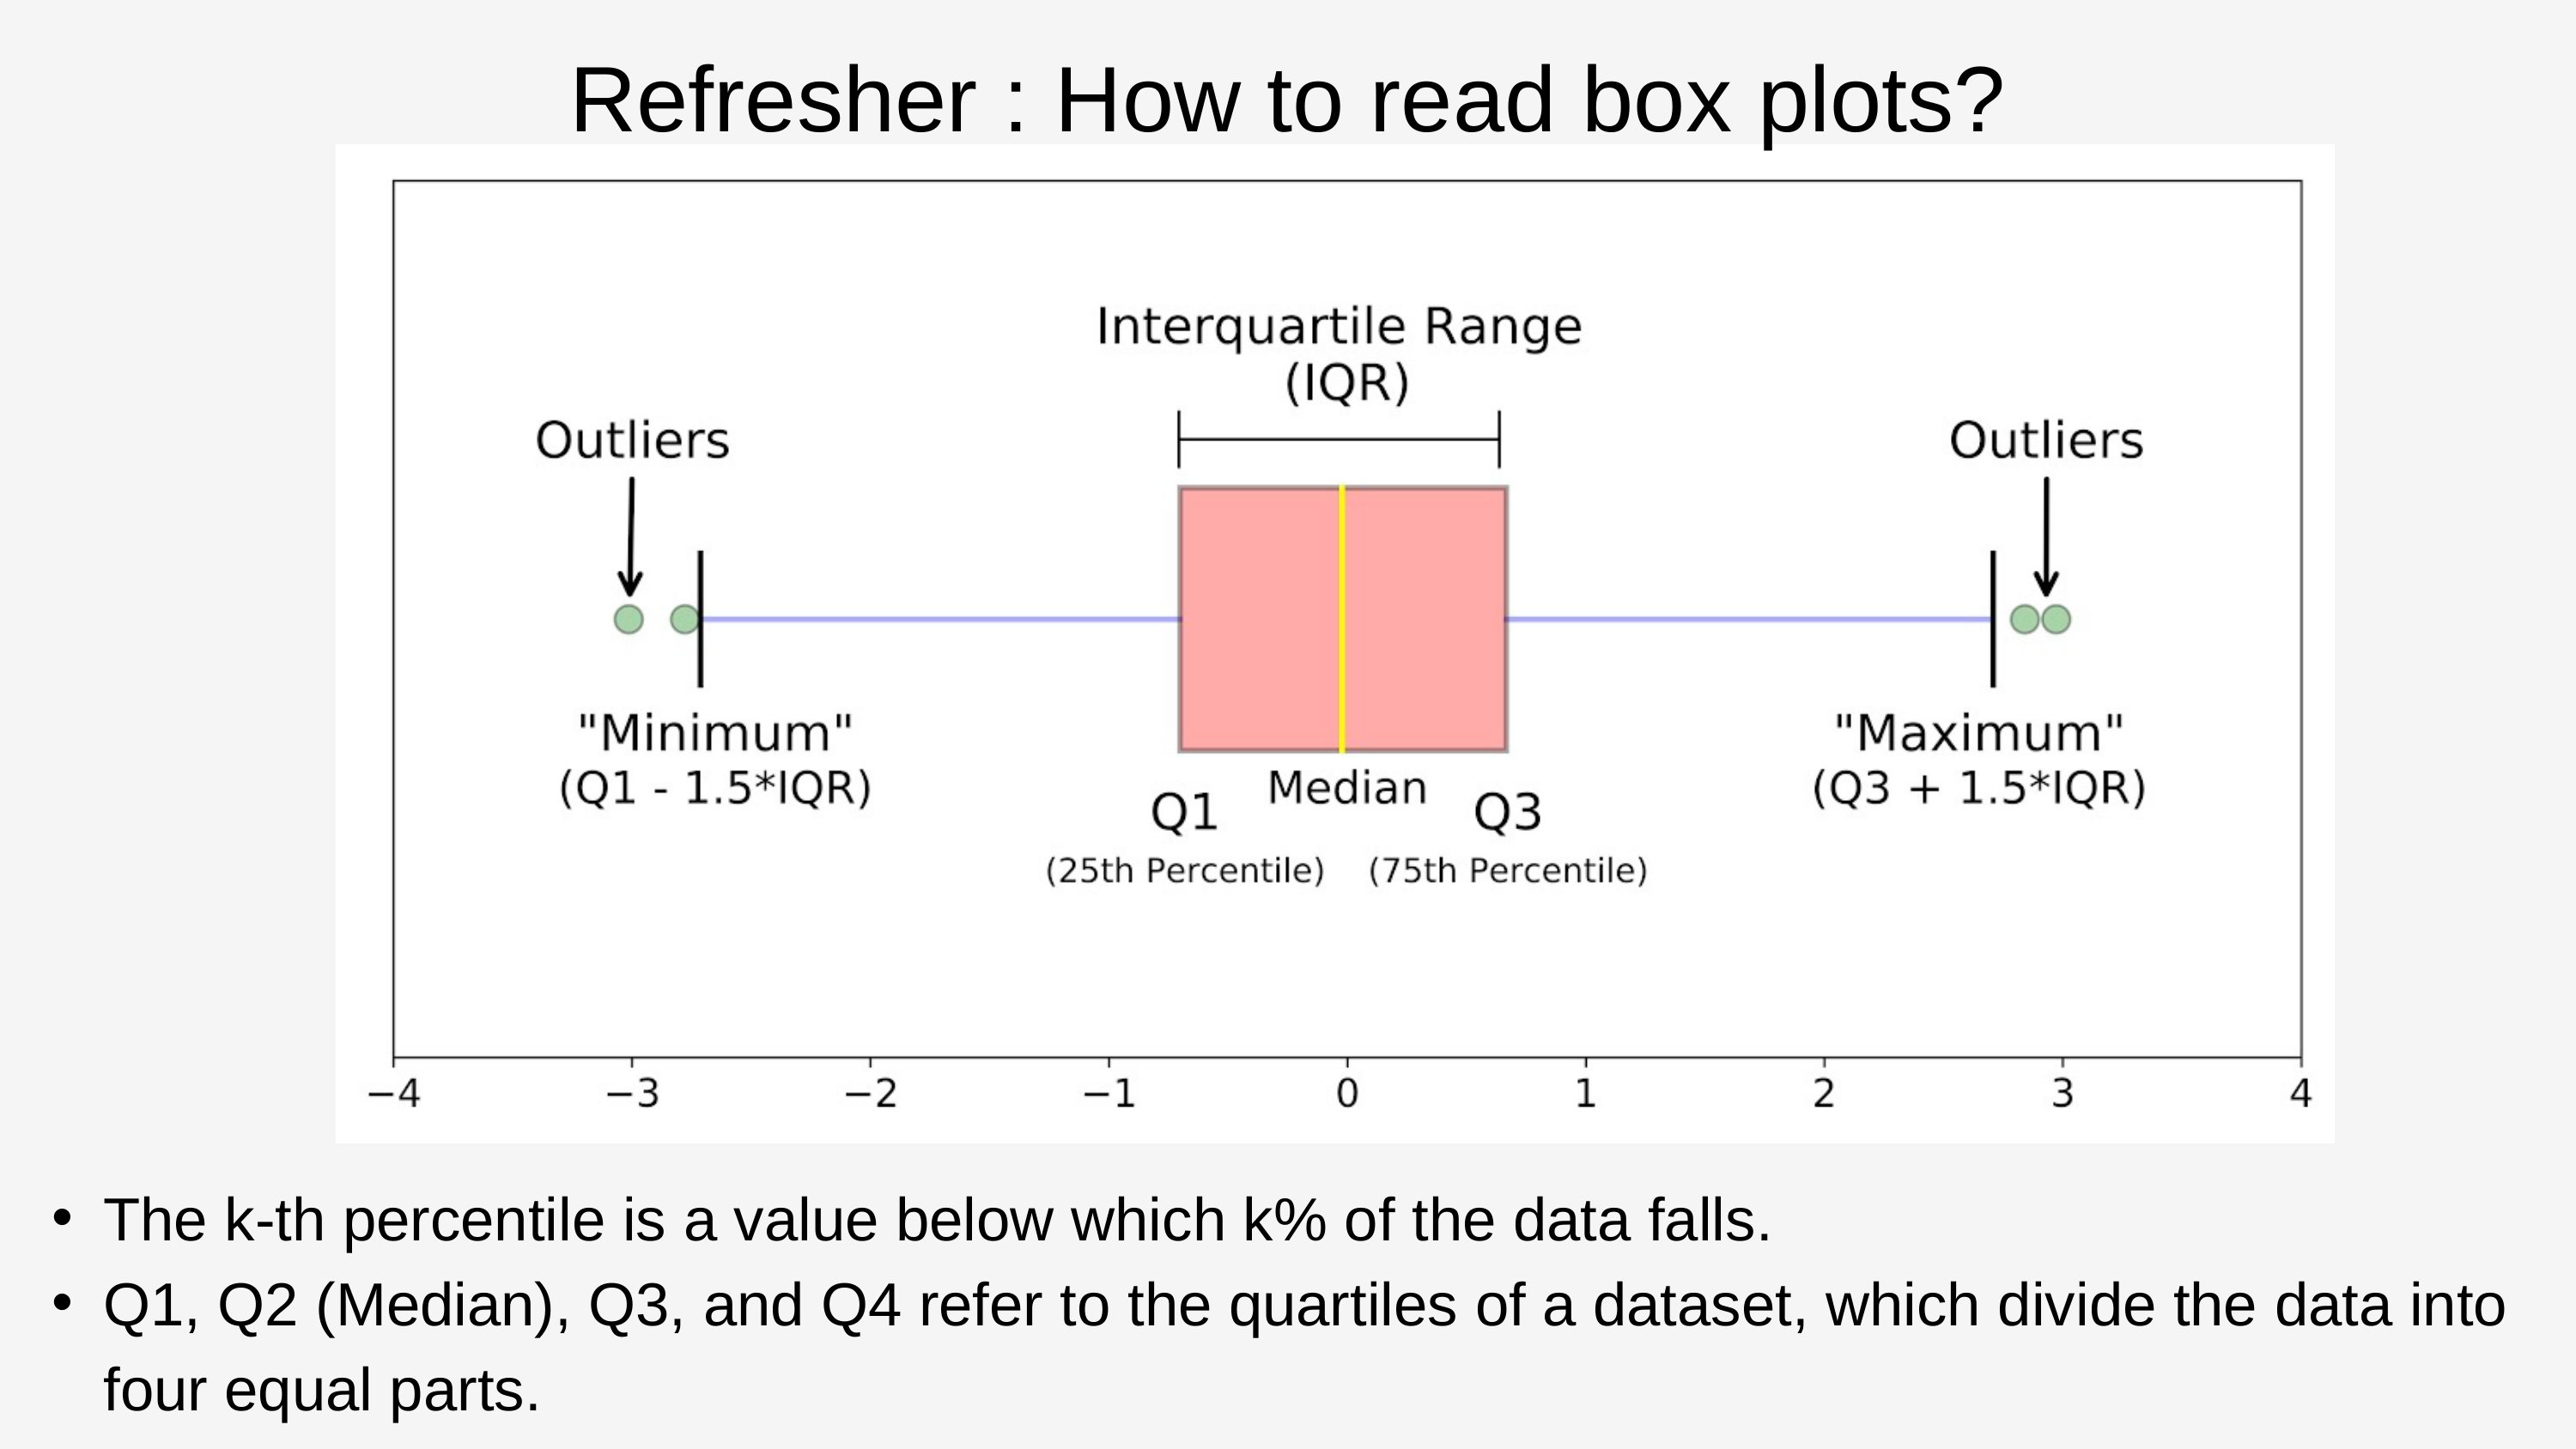

Refresher : How to read box plots?

The k-th percentile is a value below which k% of the data falls.
Q1, Q2 (Median), Q3, and Q4 refer to the quartiles of a dataset, which divide the data into four equal parts.